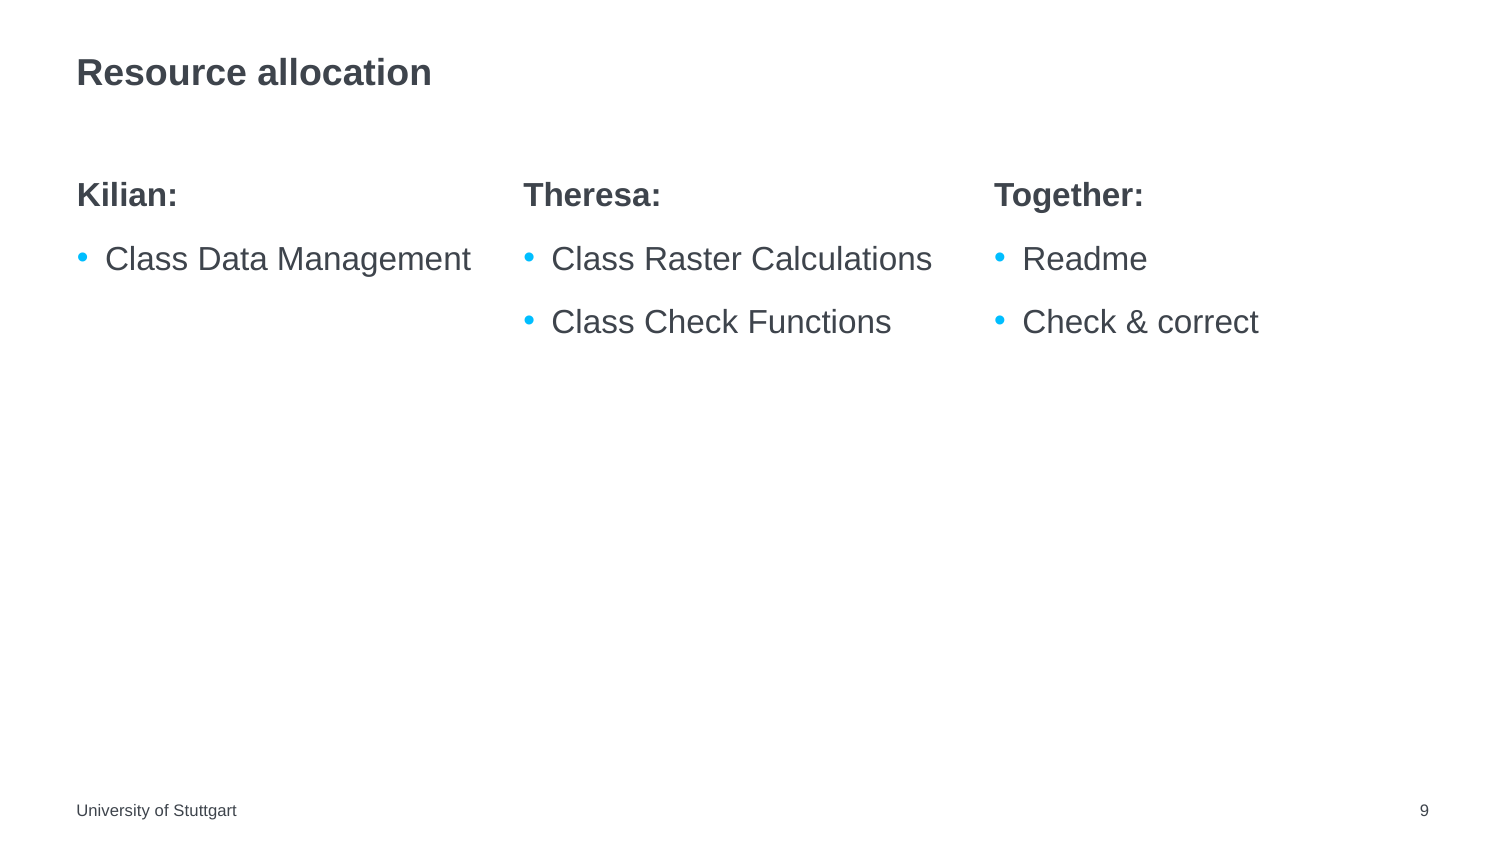

# Resource allocation
Kilian:
Class Data Management

Theresa:
Class Raster Calculations
Class Check Functions
Together:
Readme
Check & correct

University of Stuttgart
9